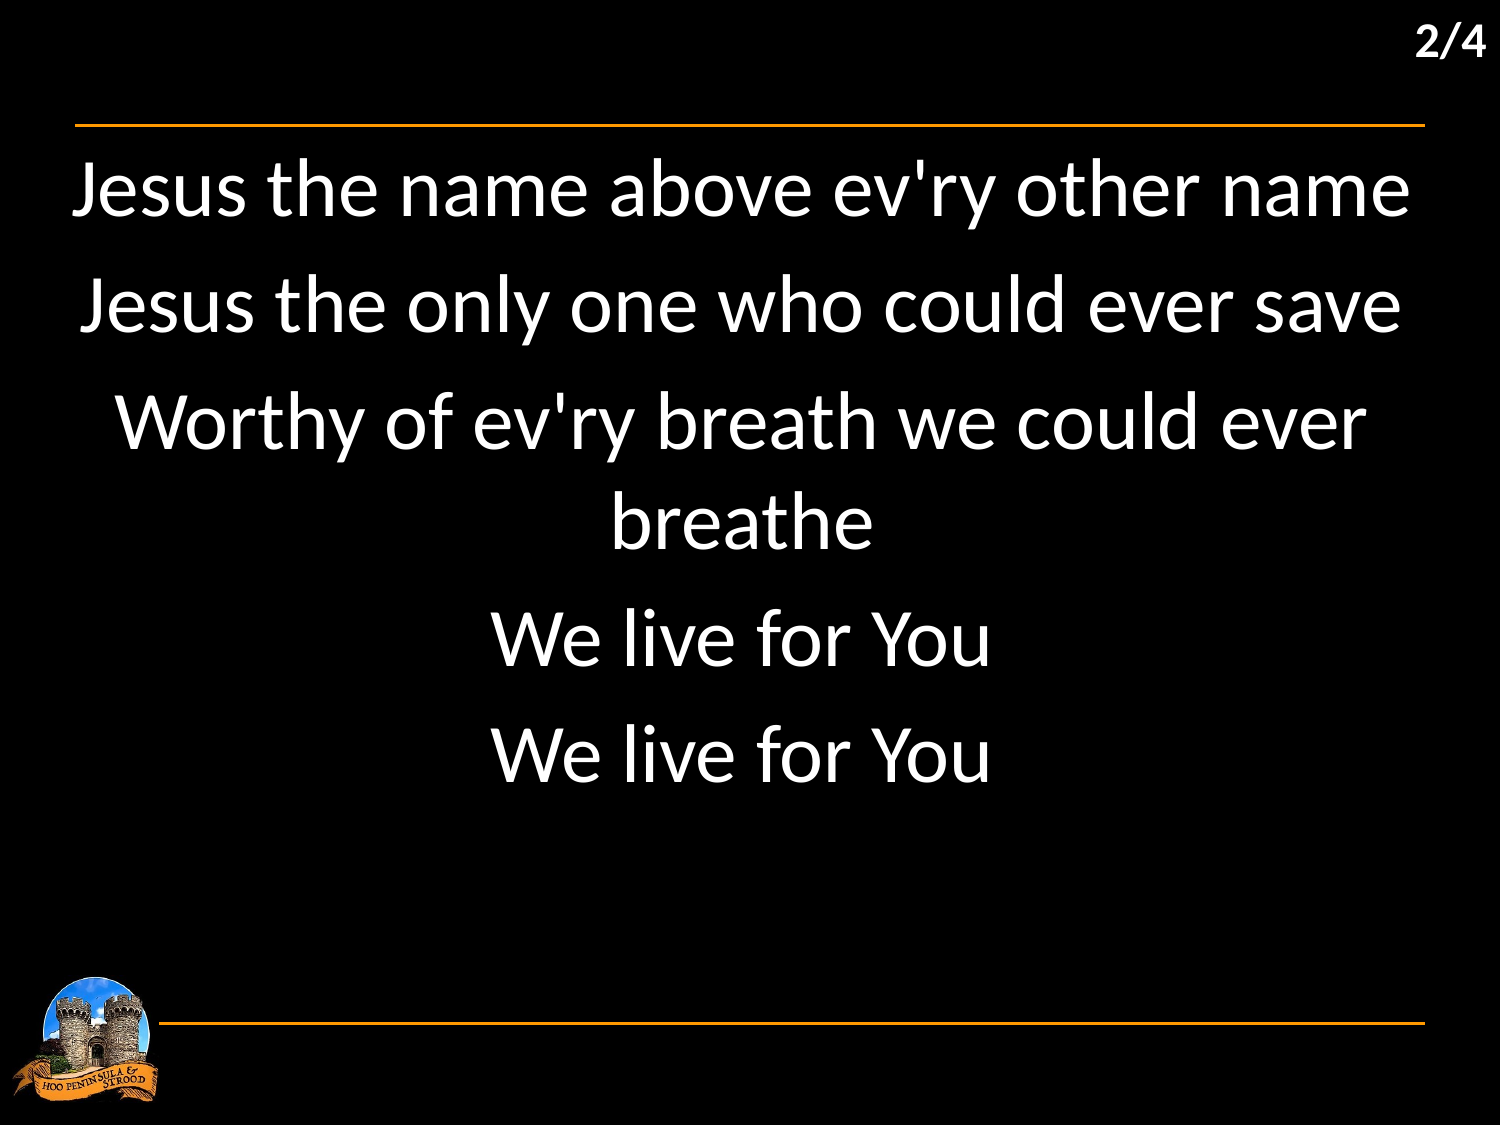

2/4
Jesus the name above ev'ry other name
Jesus the only one who could ever save
Worthy of ev'ry breath we could ever breathe
We live for You
We live for You